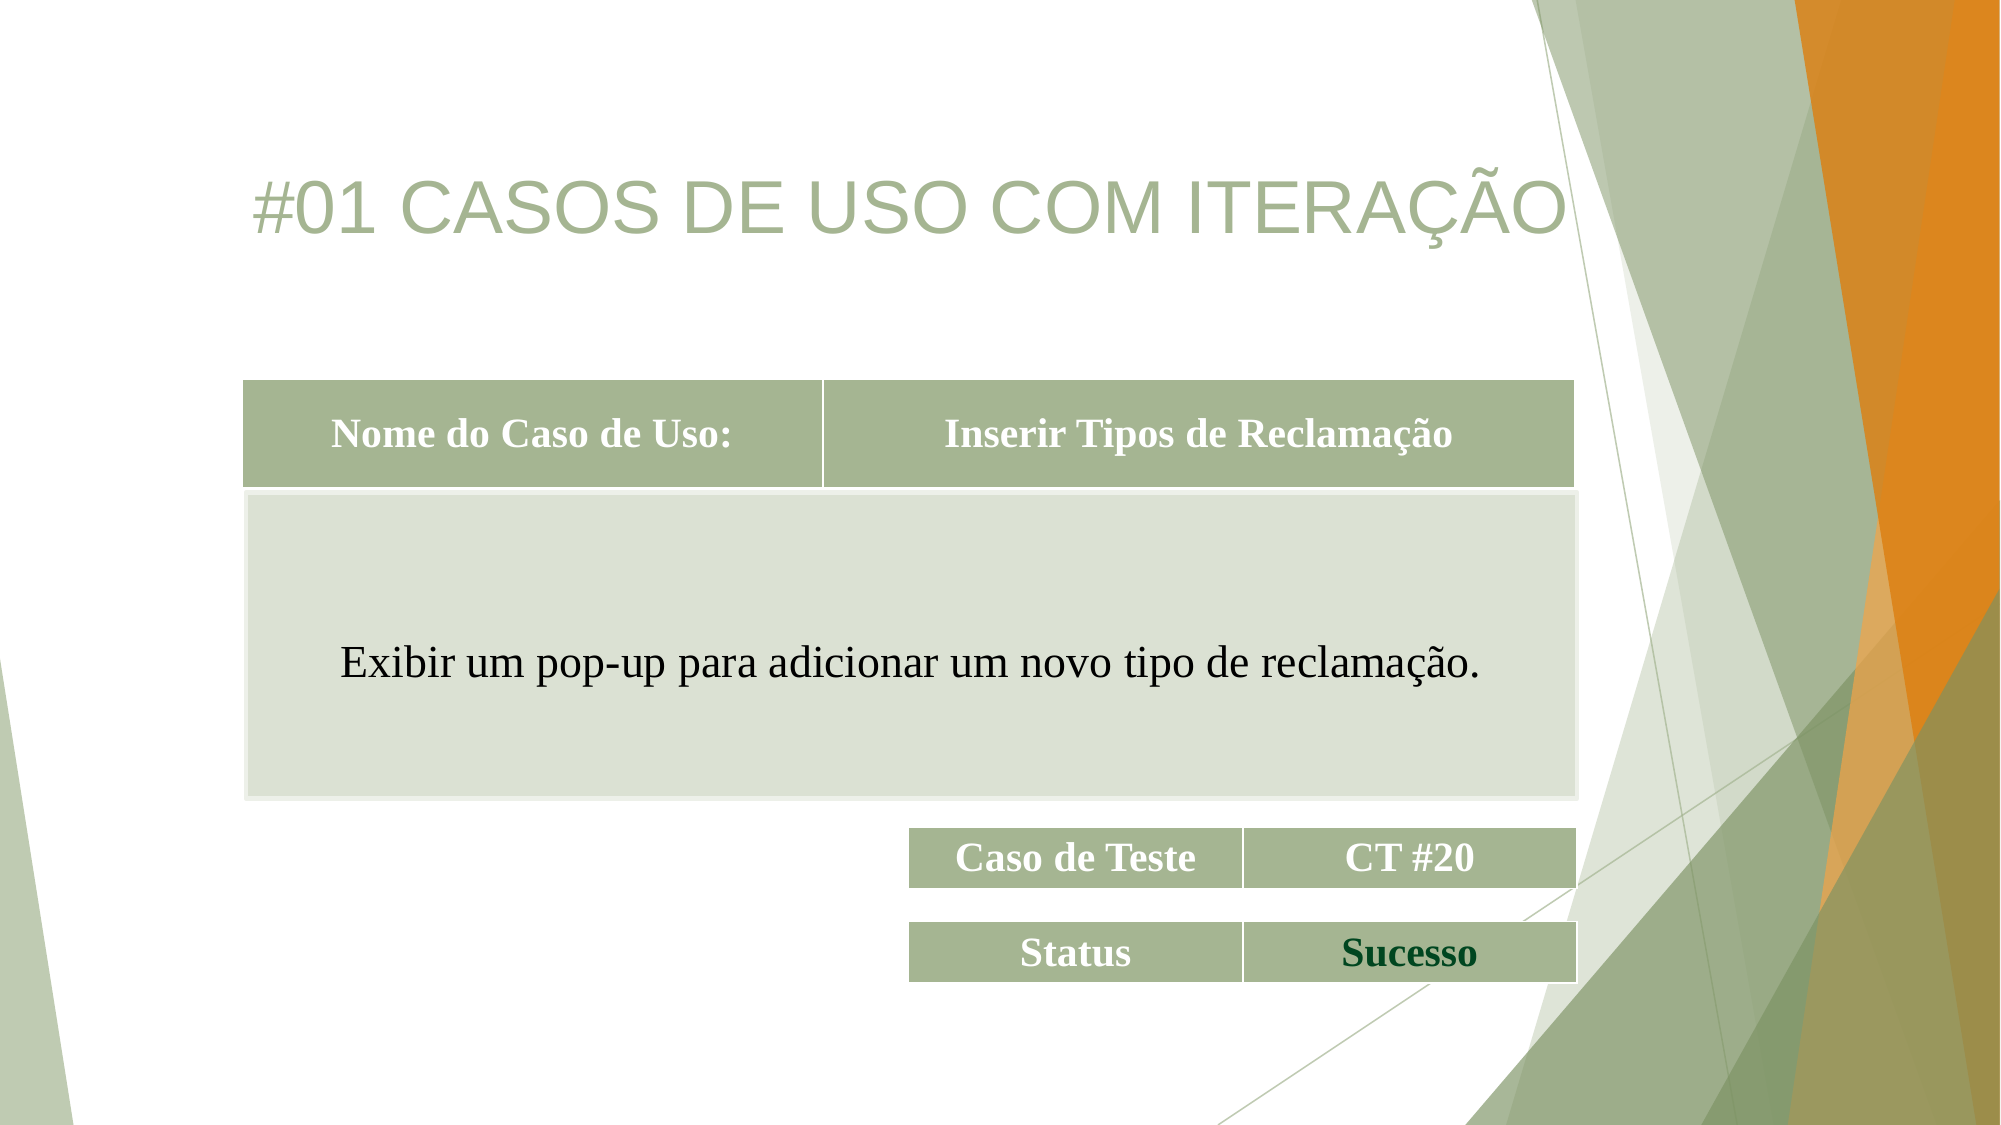

#01 CASOS DE USO COM ITERAÇÃO
| Nome do Caso de Uso: | Inserir Tipos de Reclamação |
| --- | --- |
Exibir um pop-up para adicionar um novo tipo de reclamação.
| Caso de Teste | CT #20 |
| --- | --- |
| Status | Sucesso |
| --- | --- |